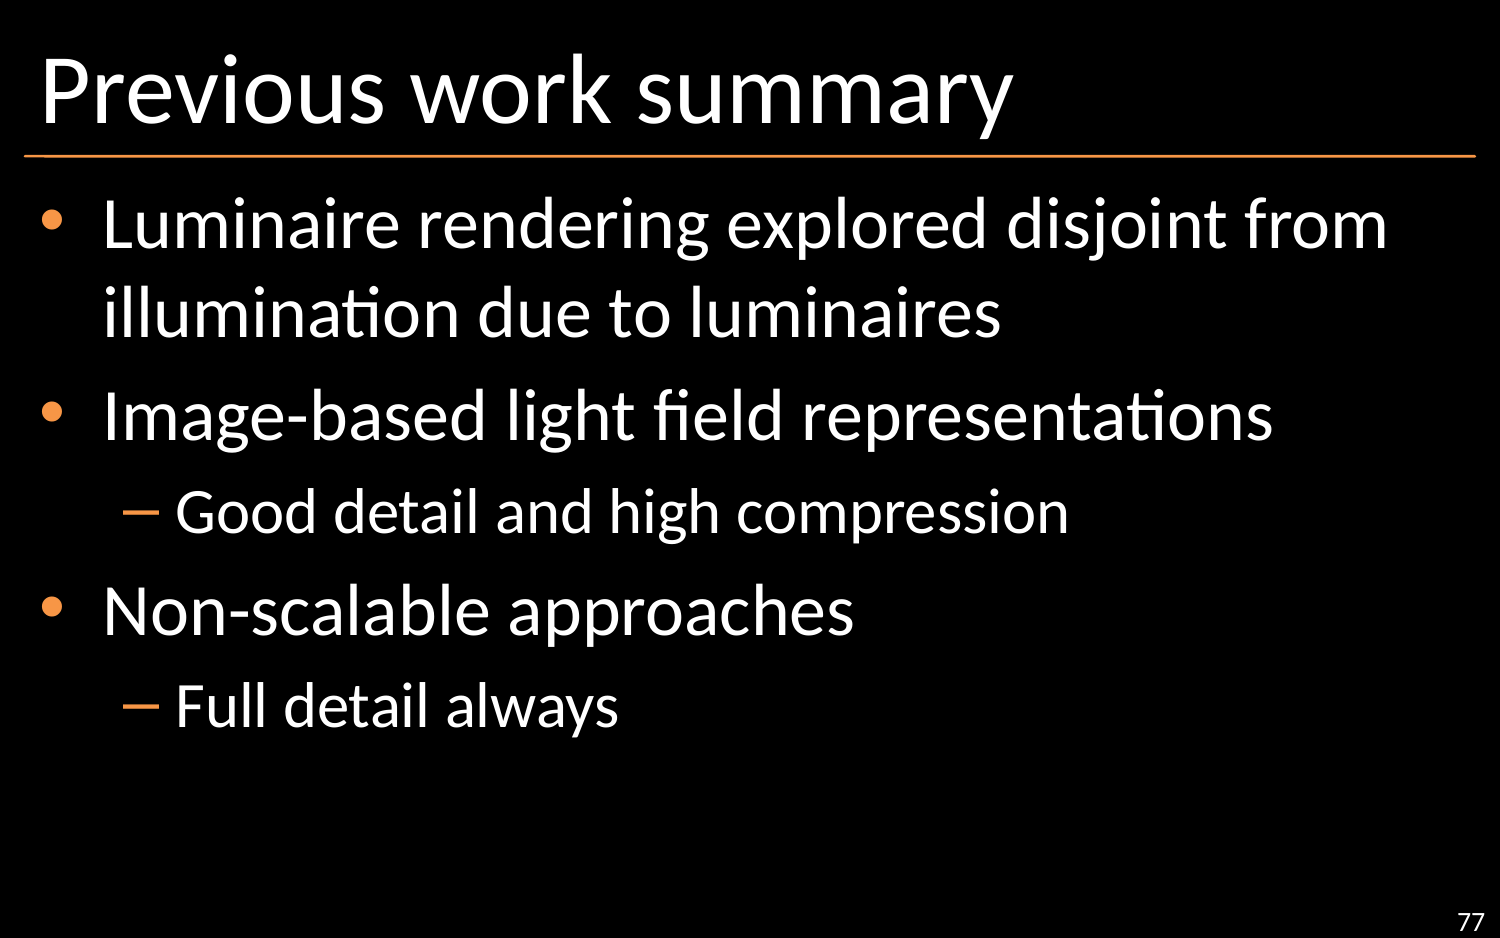

# Previous work summary
Luminaire rendering explored disjoint from illumination due to luminaires
Image-based light field representations
Good detail and high compression
Non-scalable approaches
Full detail always
77